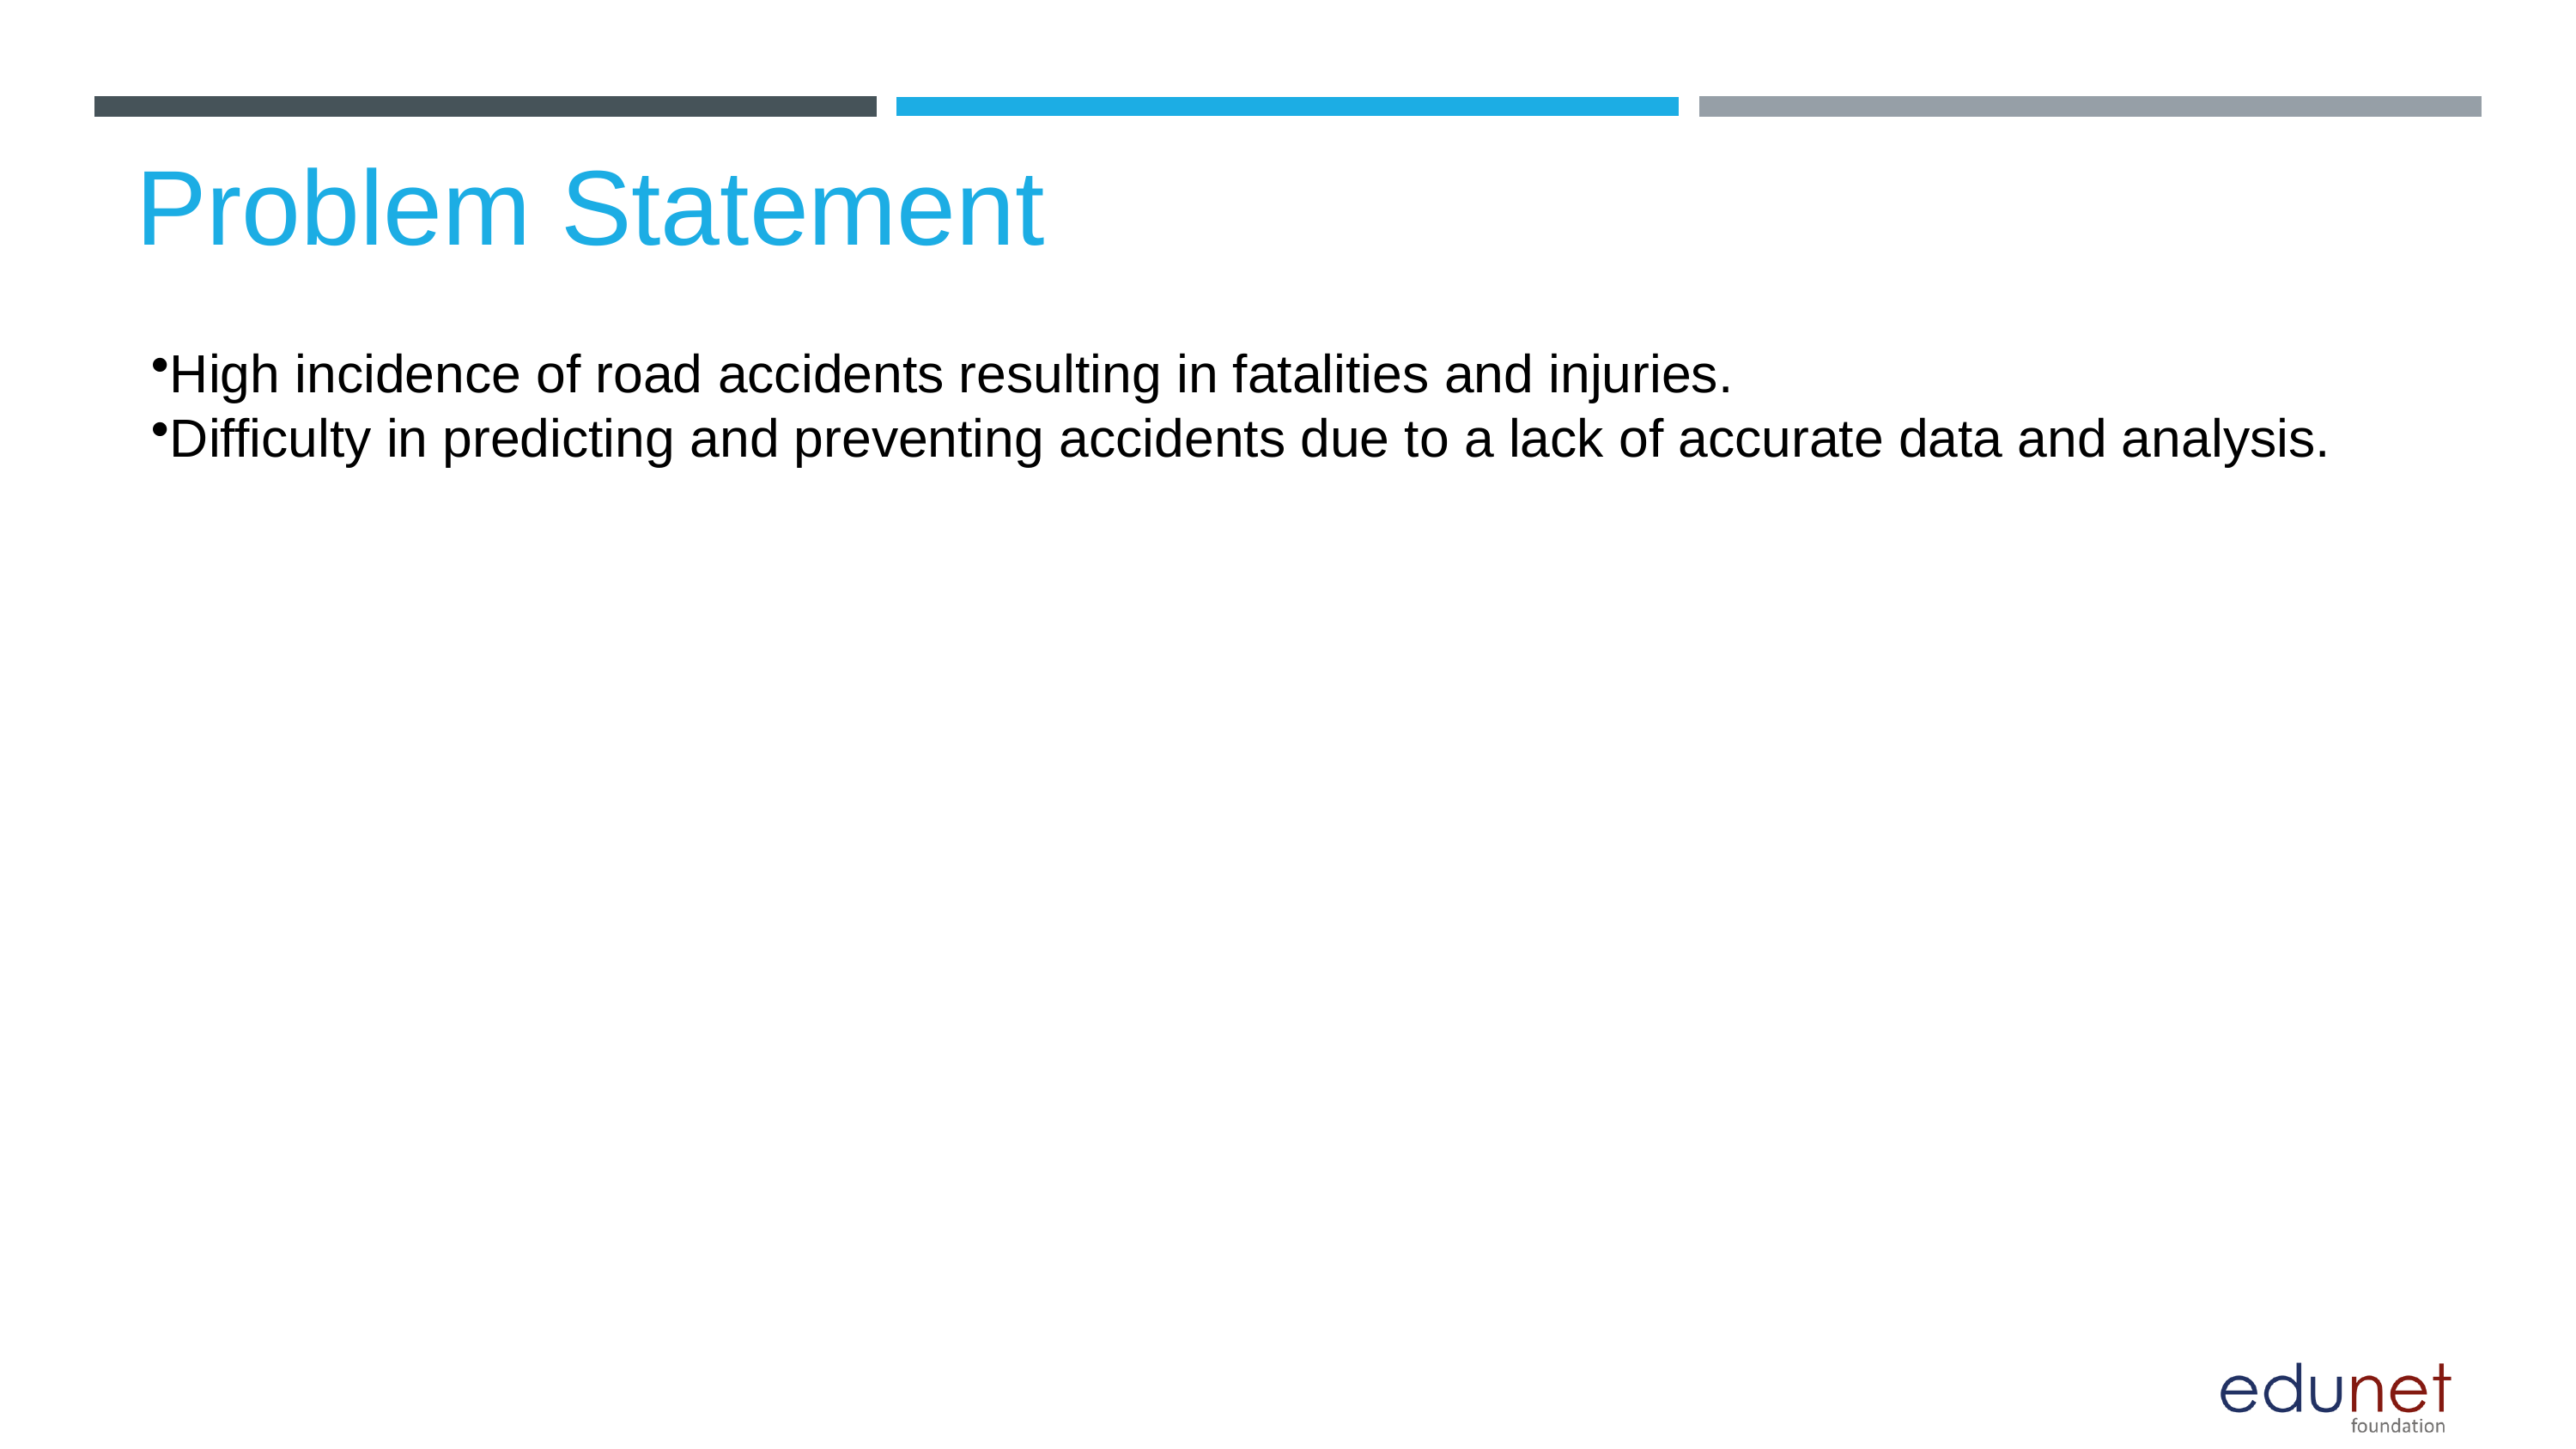

Problem Statement

High incidence of road accidents resulting in fatalities and injuries.
Difficulty in predicting and preventing accidents due to a lack of accurate data and analysis.